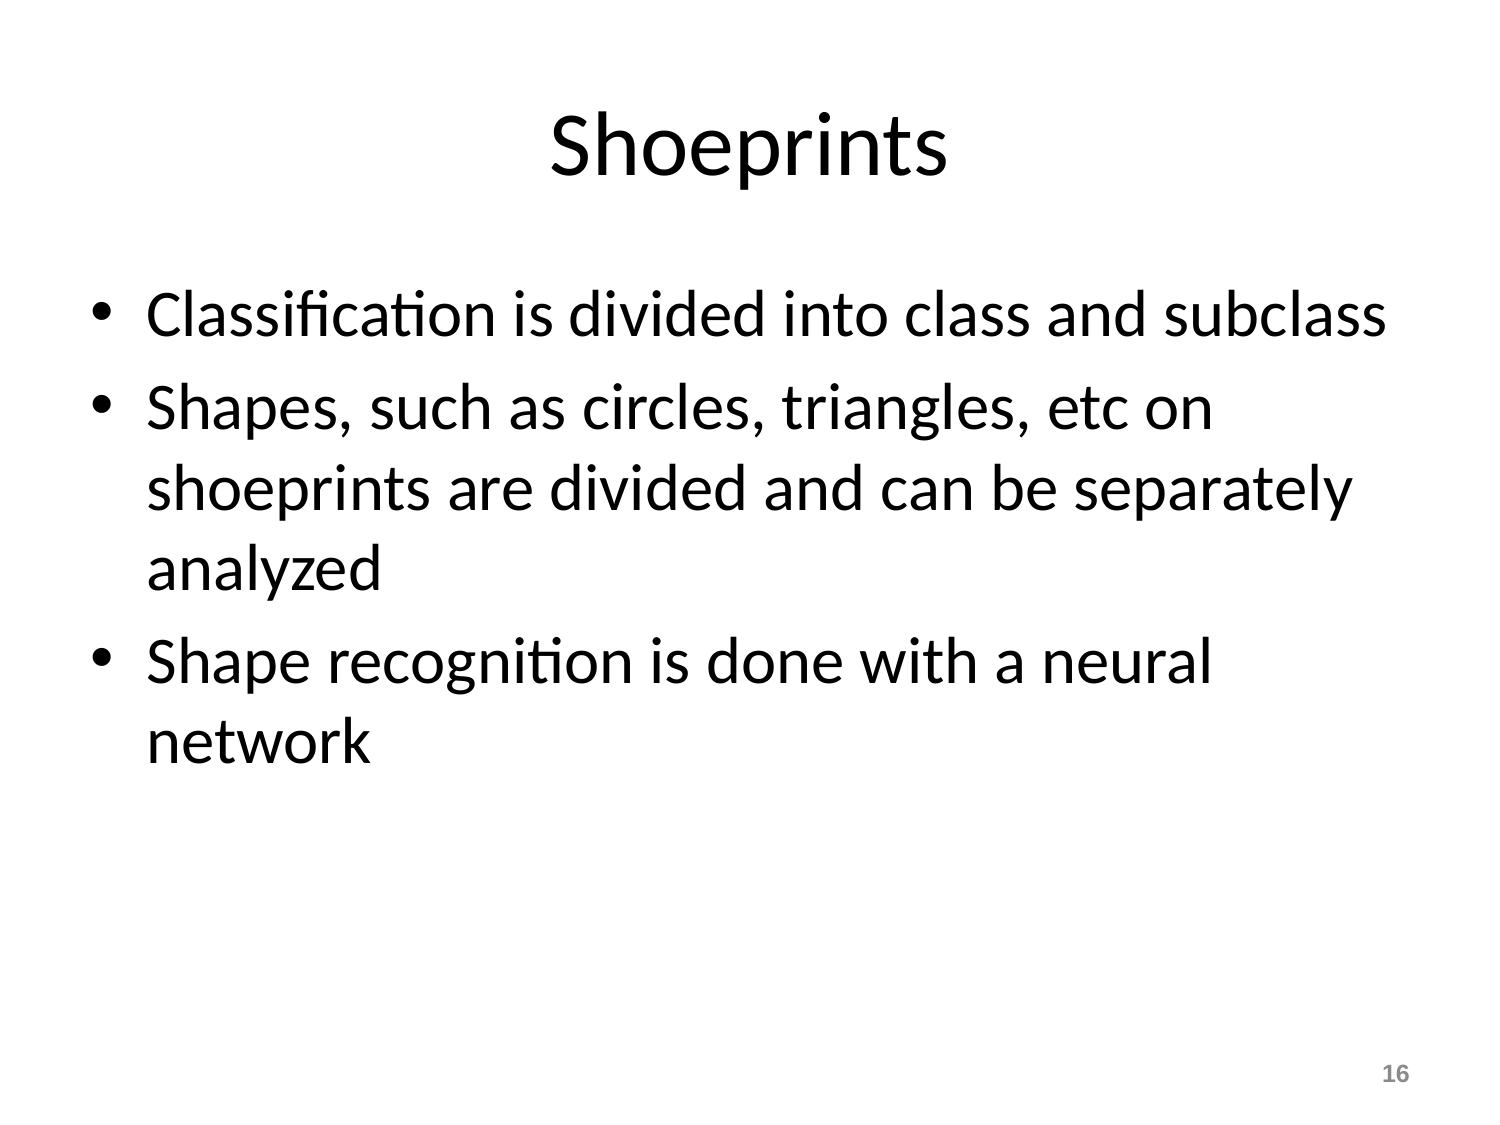

# Shoeprints
Classification is divided into class and subclass
Shapes, such as circles, triangles, etc on shoeprints are divided and can be separately analyzed
Shape recognition is done with a neural network
16